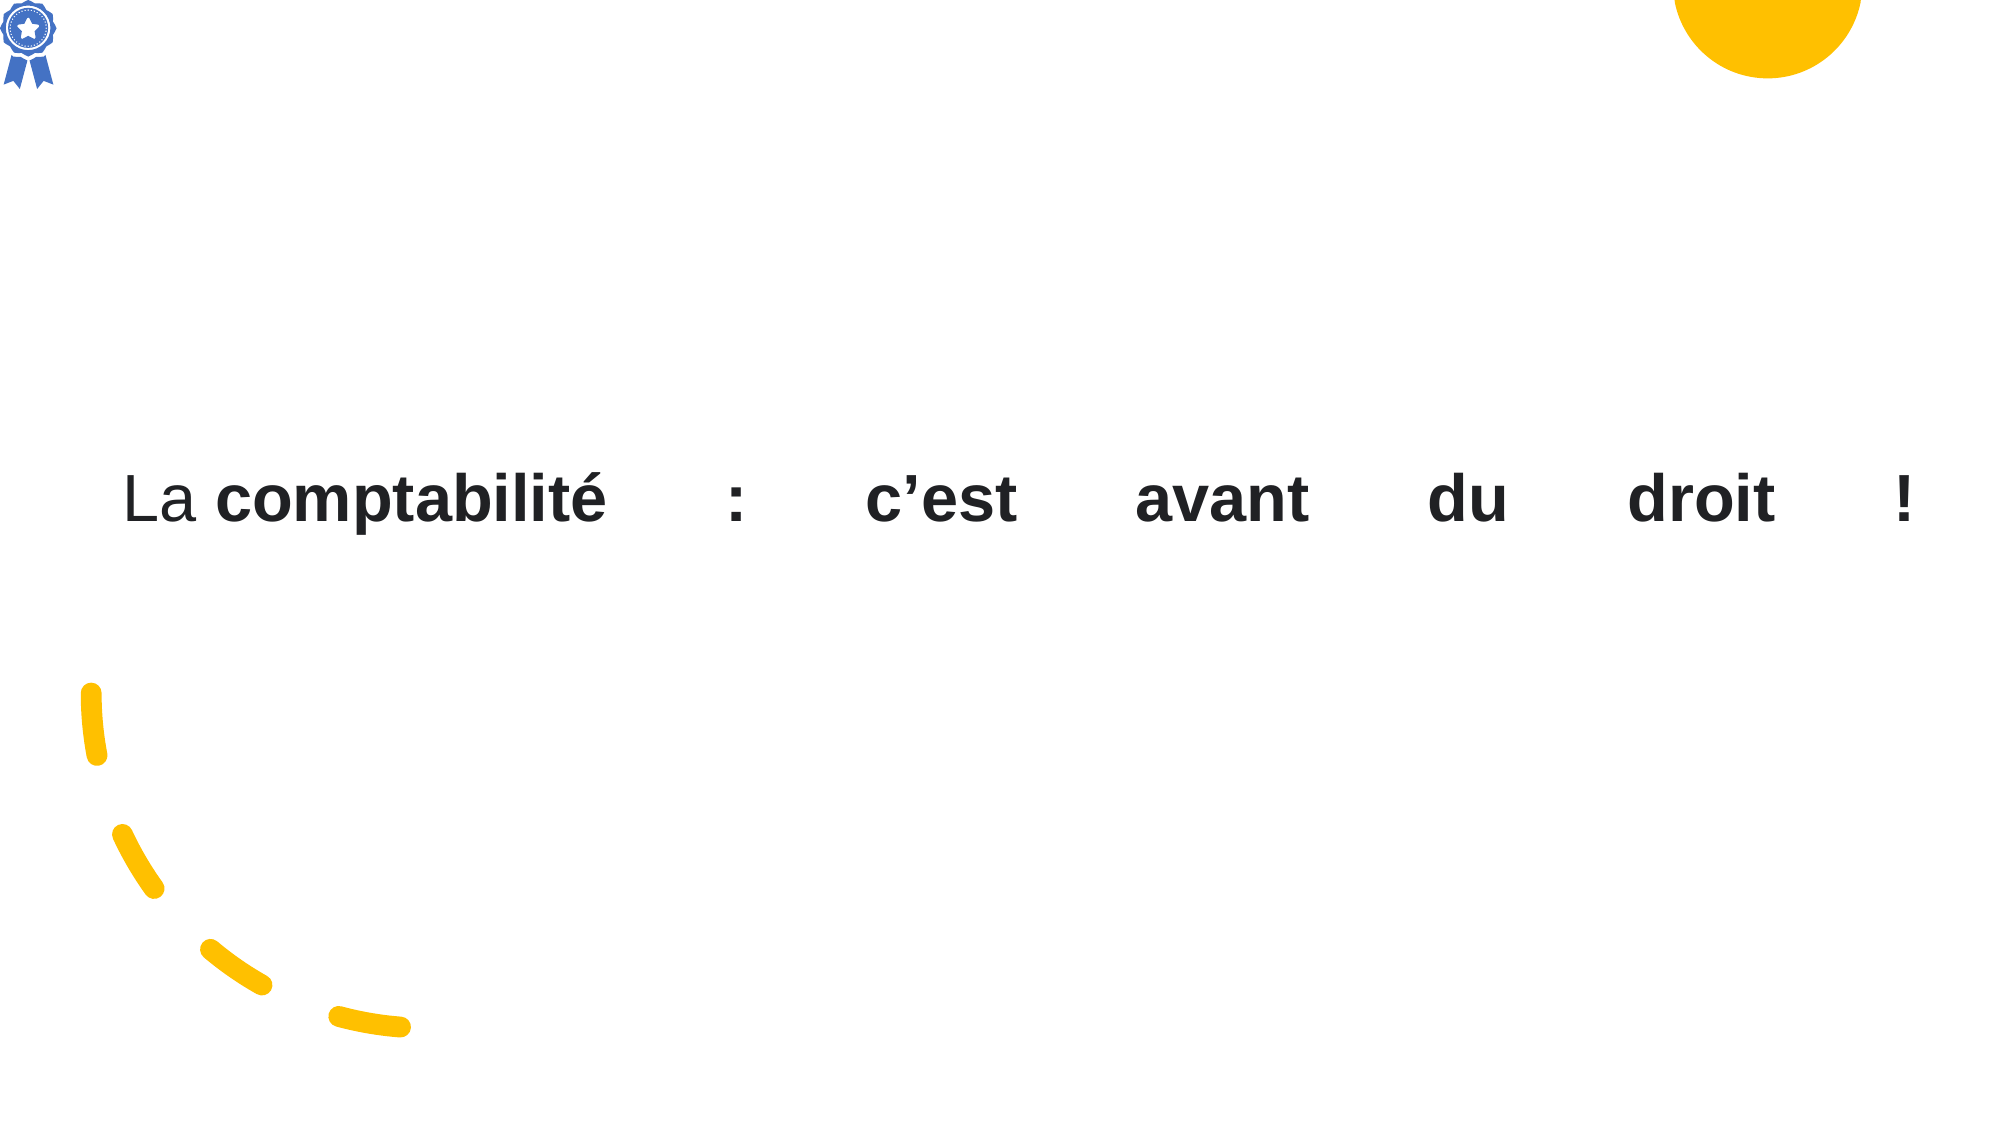

# La comptabilité : c’est avant du droit !